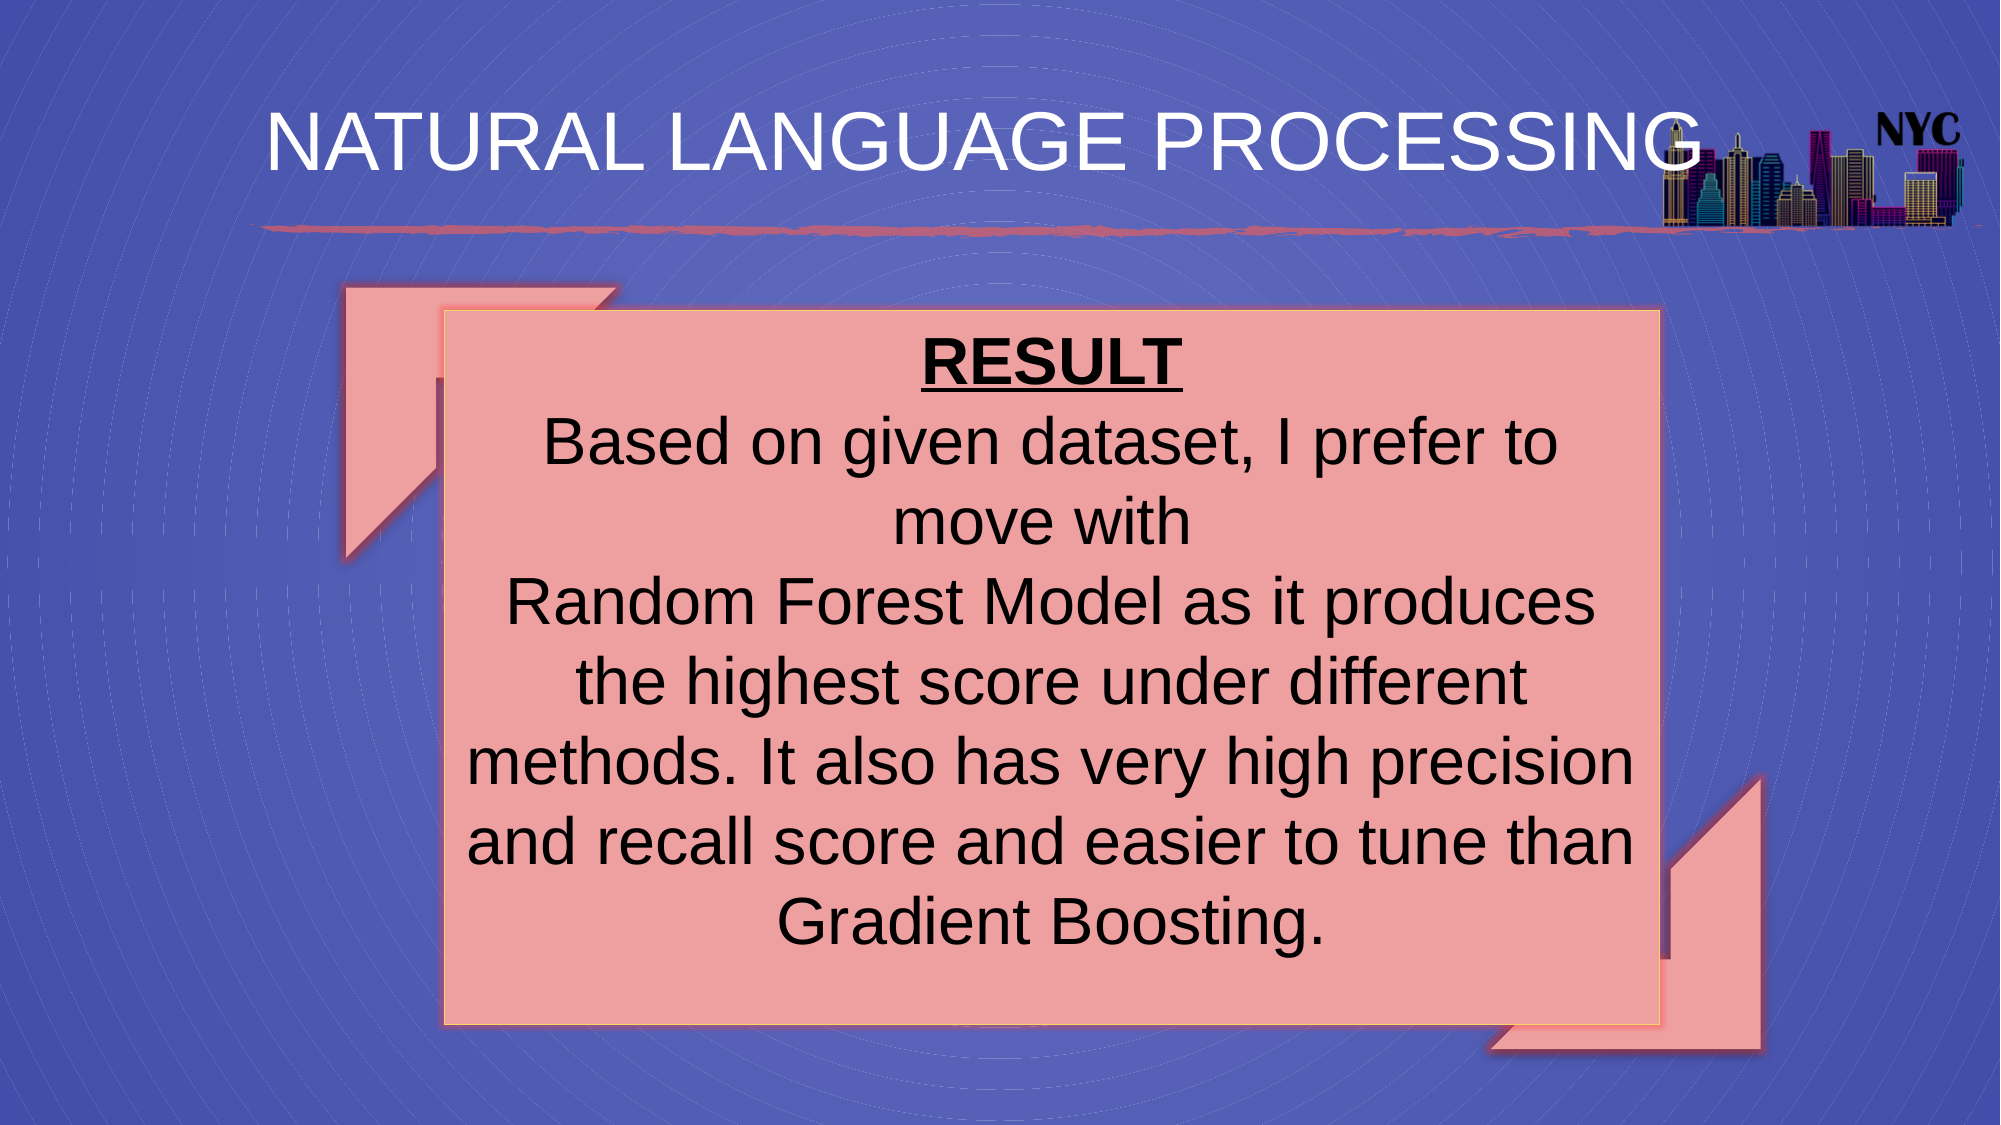

# NATURAL LANGUAGE PROCESSING

RESULT
Based on given dataset, I prefer to move with
Random Forest Model as it produces the highest score under different methods. It also has very high precision and recall score and easier to tune than Gradient Boosting.